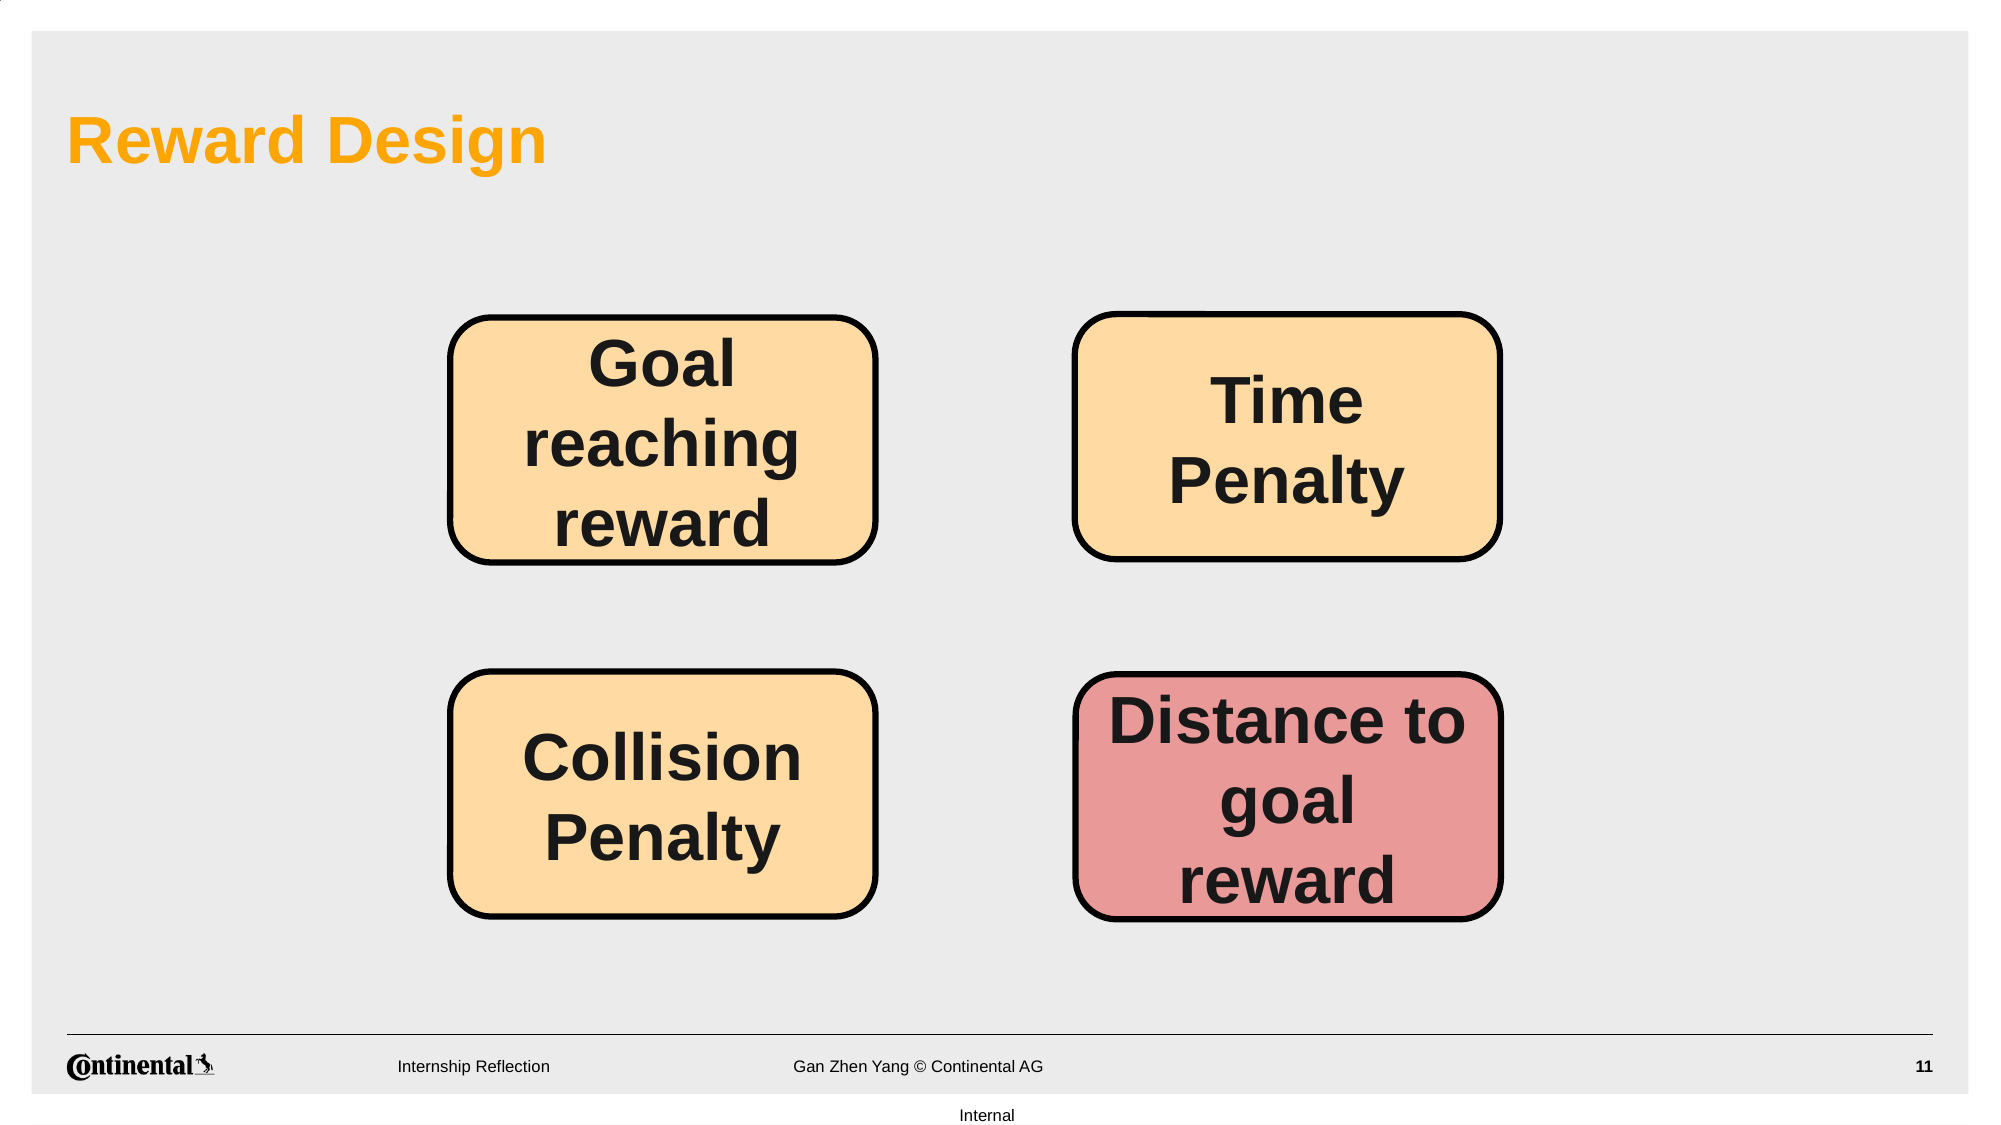

# Reward Design

Time Penalty
Goal reaching reward
Collision Penalty
Distance to goal reward
Gan Zhen Yang © Continental AG
11